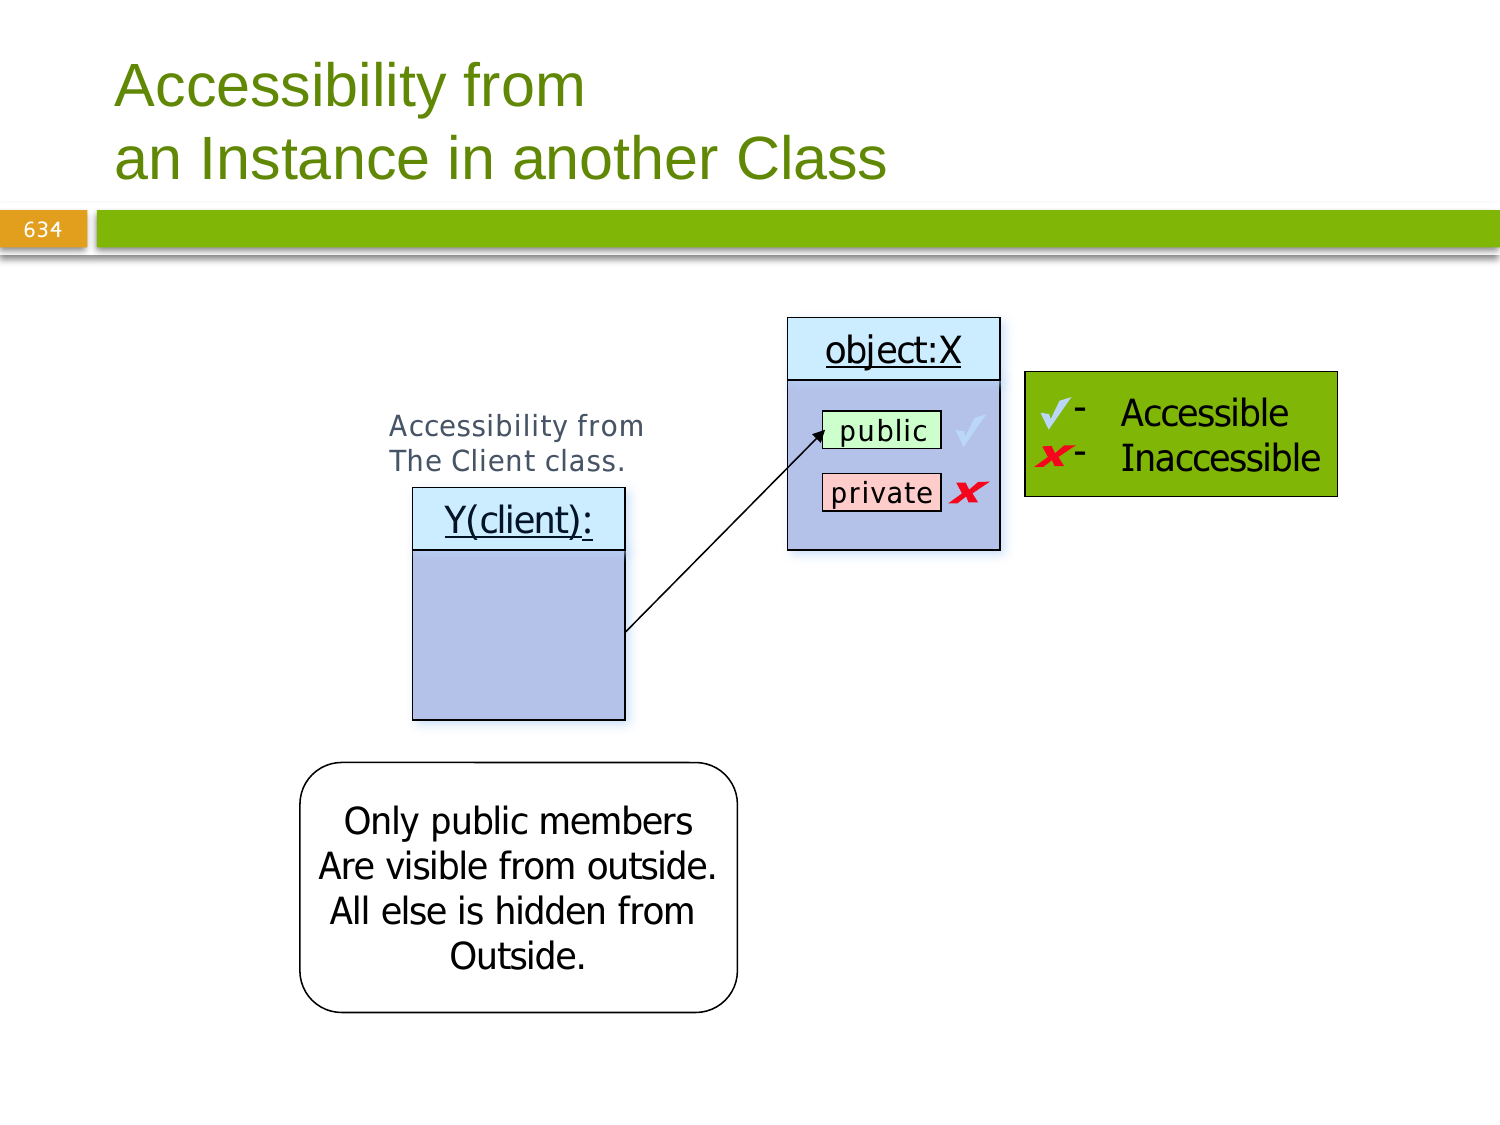

# Accessibility from an Instance in another Class

634

object:X

public

private

 Accessible
 Inaccessible

Accessibility from
The Client class.

:Y(client)

Only public members
Are visible from outside.
All else is hidden from
Outside.